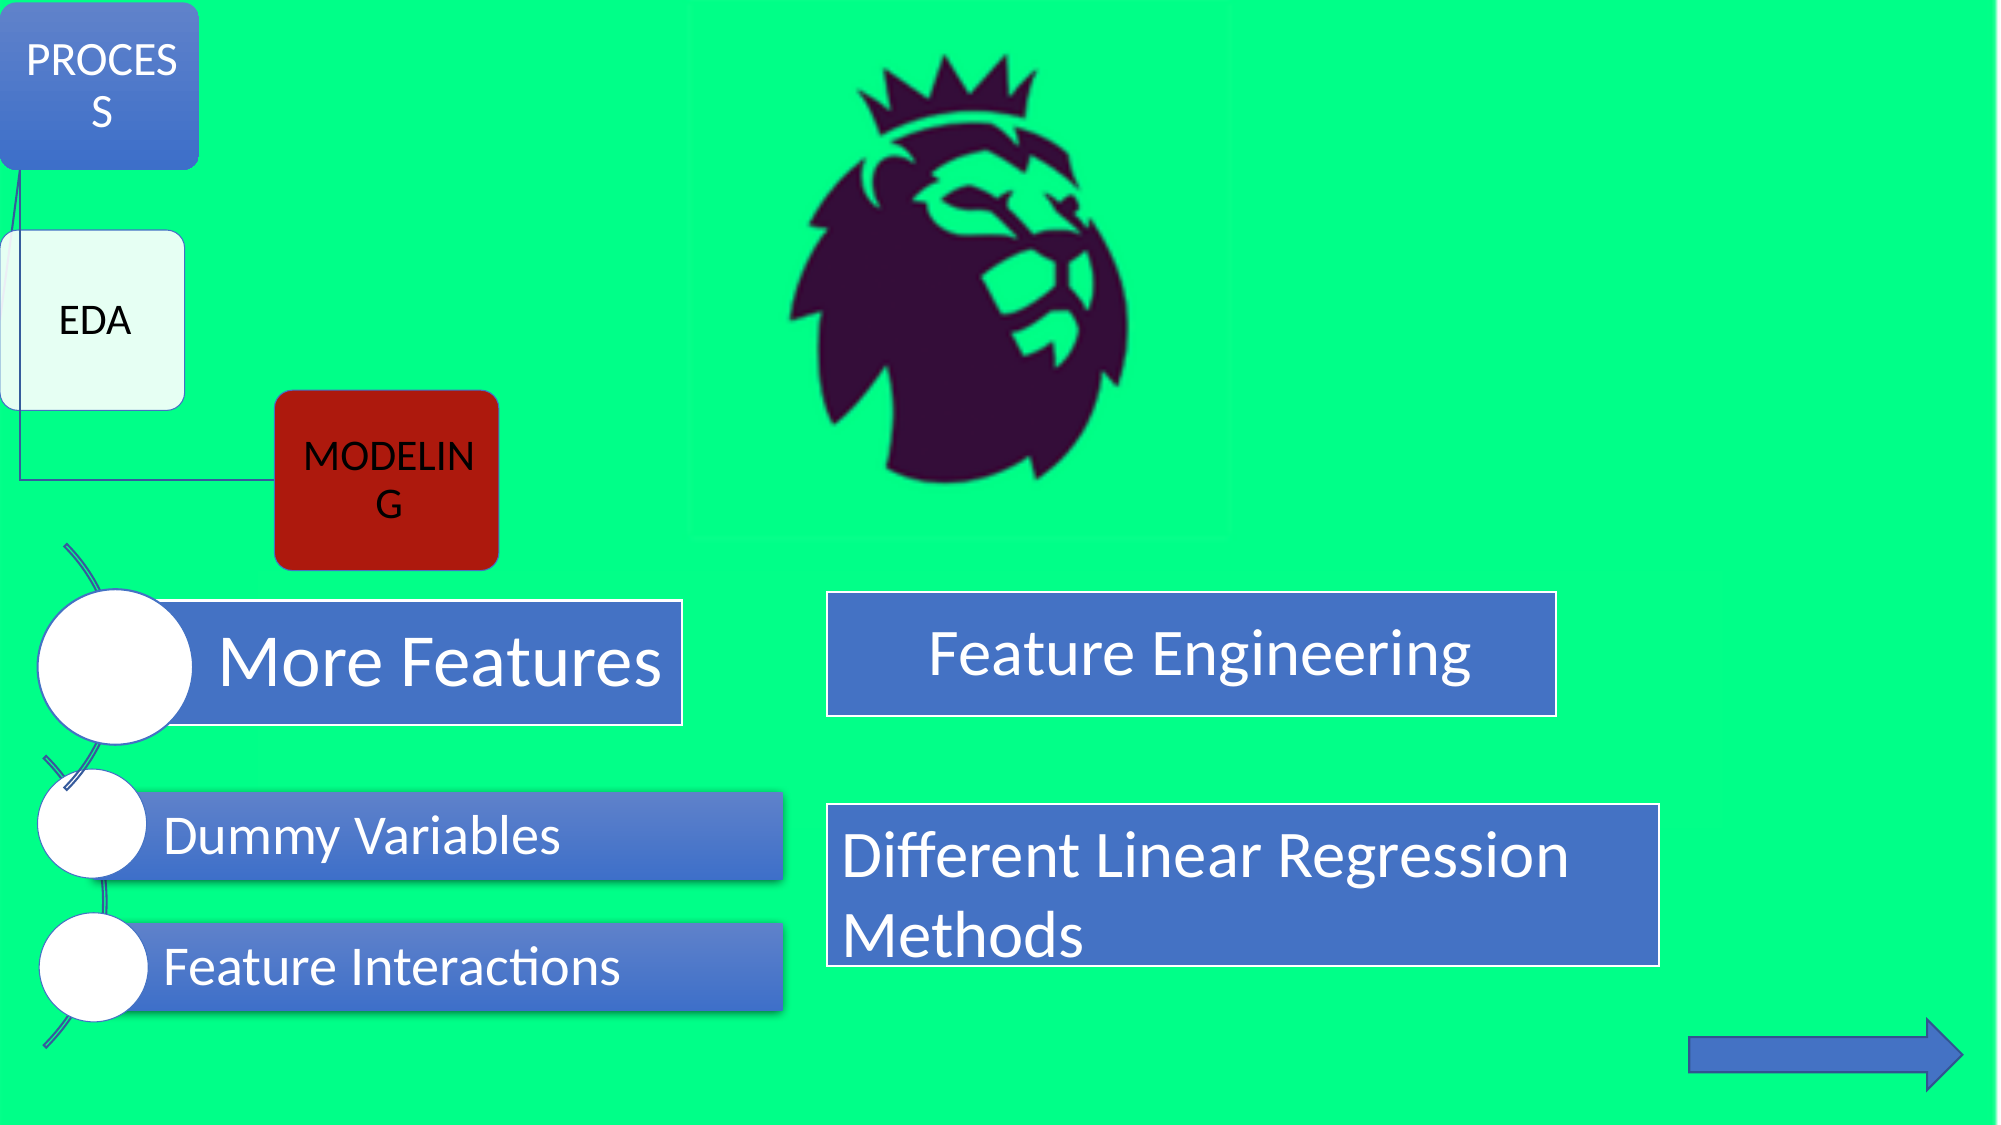

PROCESS
EDA
MODELING
More Features

Feature Engineering
.
Dummy Variables
Feature Interactions
Different Linear Regression Methods